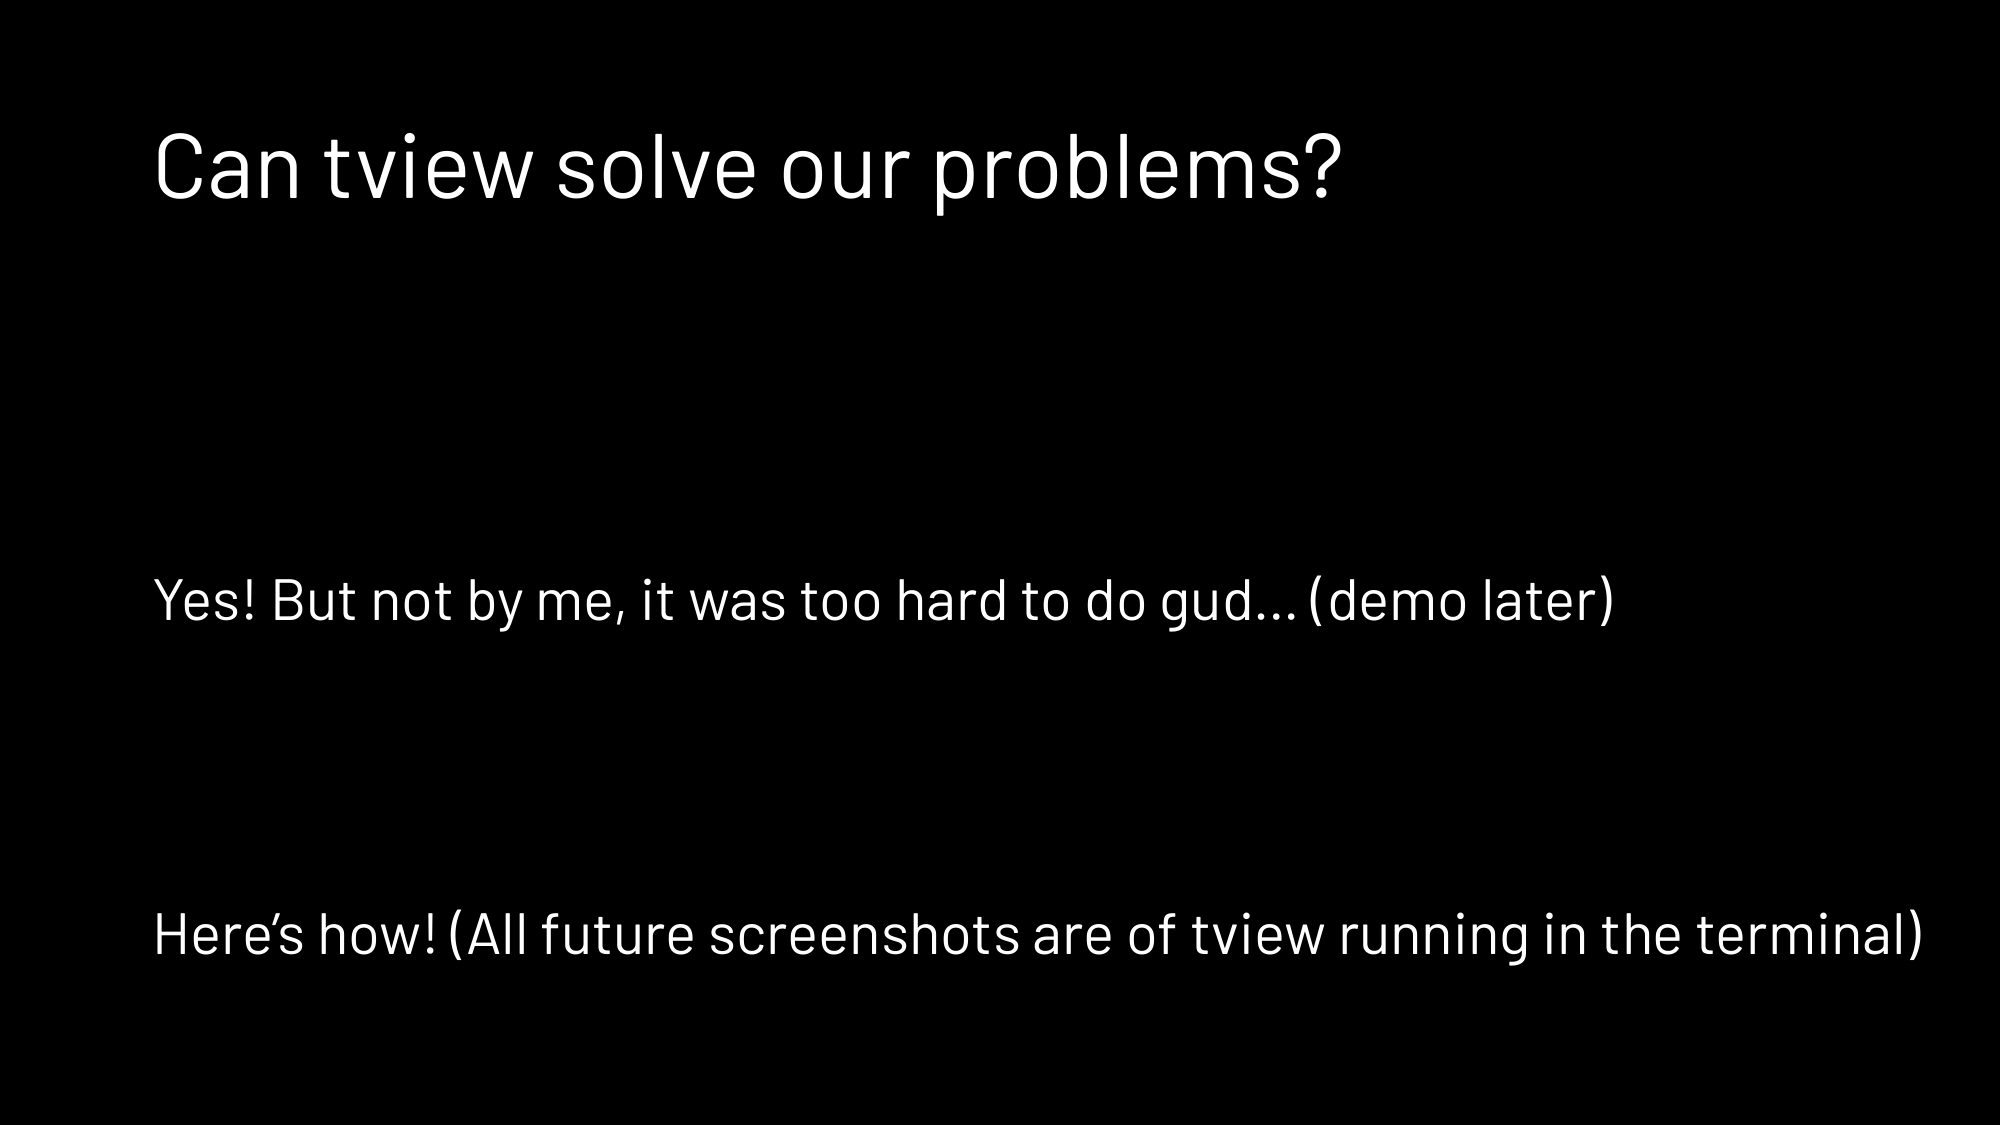

# Can tview solve our problems?
Yes! But not by me, it was too hard to do gud… (demo later)

Here’s how! (All future screenshots are of tview running in the terminal)